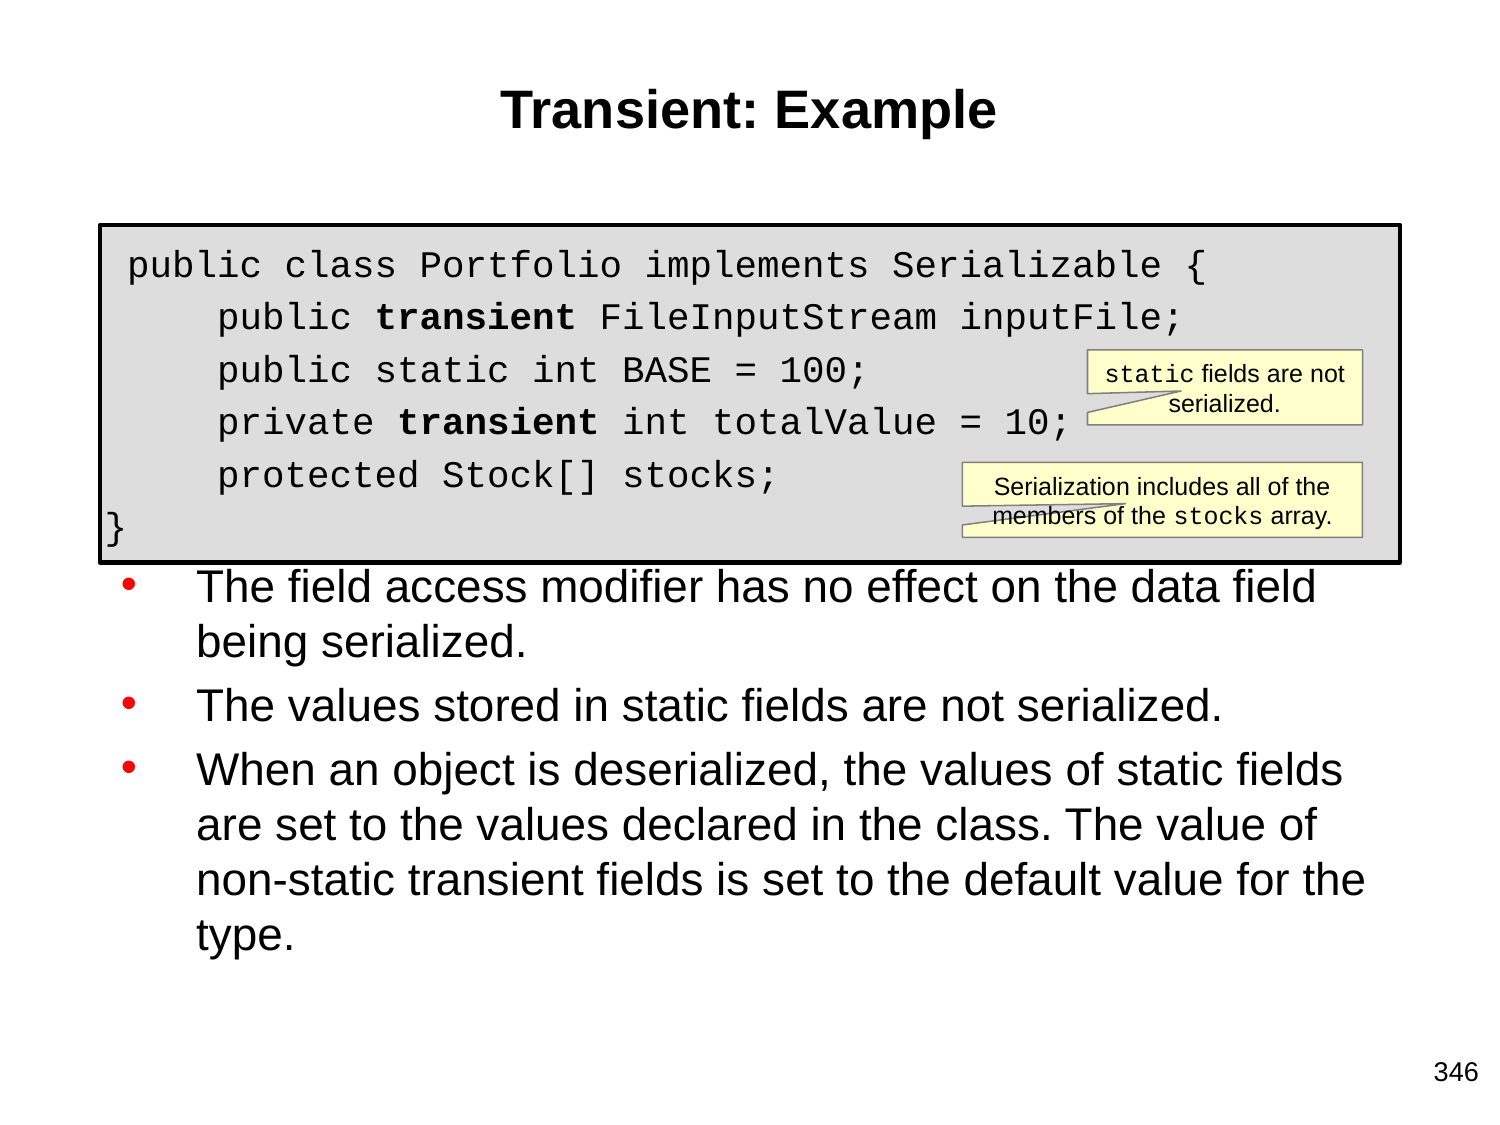

# Transient: Example

 public class Portfolio implements Serializable {
     public transient FileInputStream inputFile;
     public static int BASE = 100;
     private transient int totalValue = 10;
     protected Stock[] stocks;
}
The field access modifier has no effect on the data field being serialized.
The values stored in static fields are not serialized.
When an object is deserialized, the values of static fields are set to the values declared in the class. The value of non-static transient fields is set to the default value for the type.
static fields are not serialized.
Serialization includes all of the members of the stocks array.
346